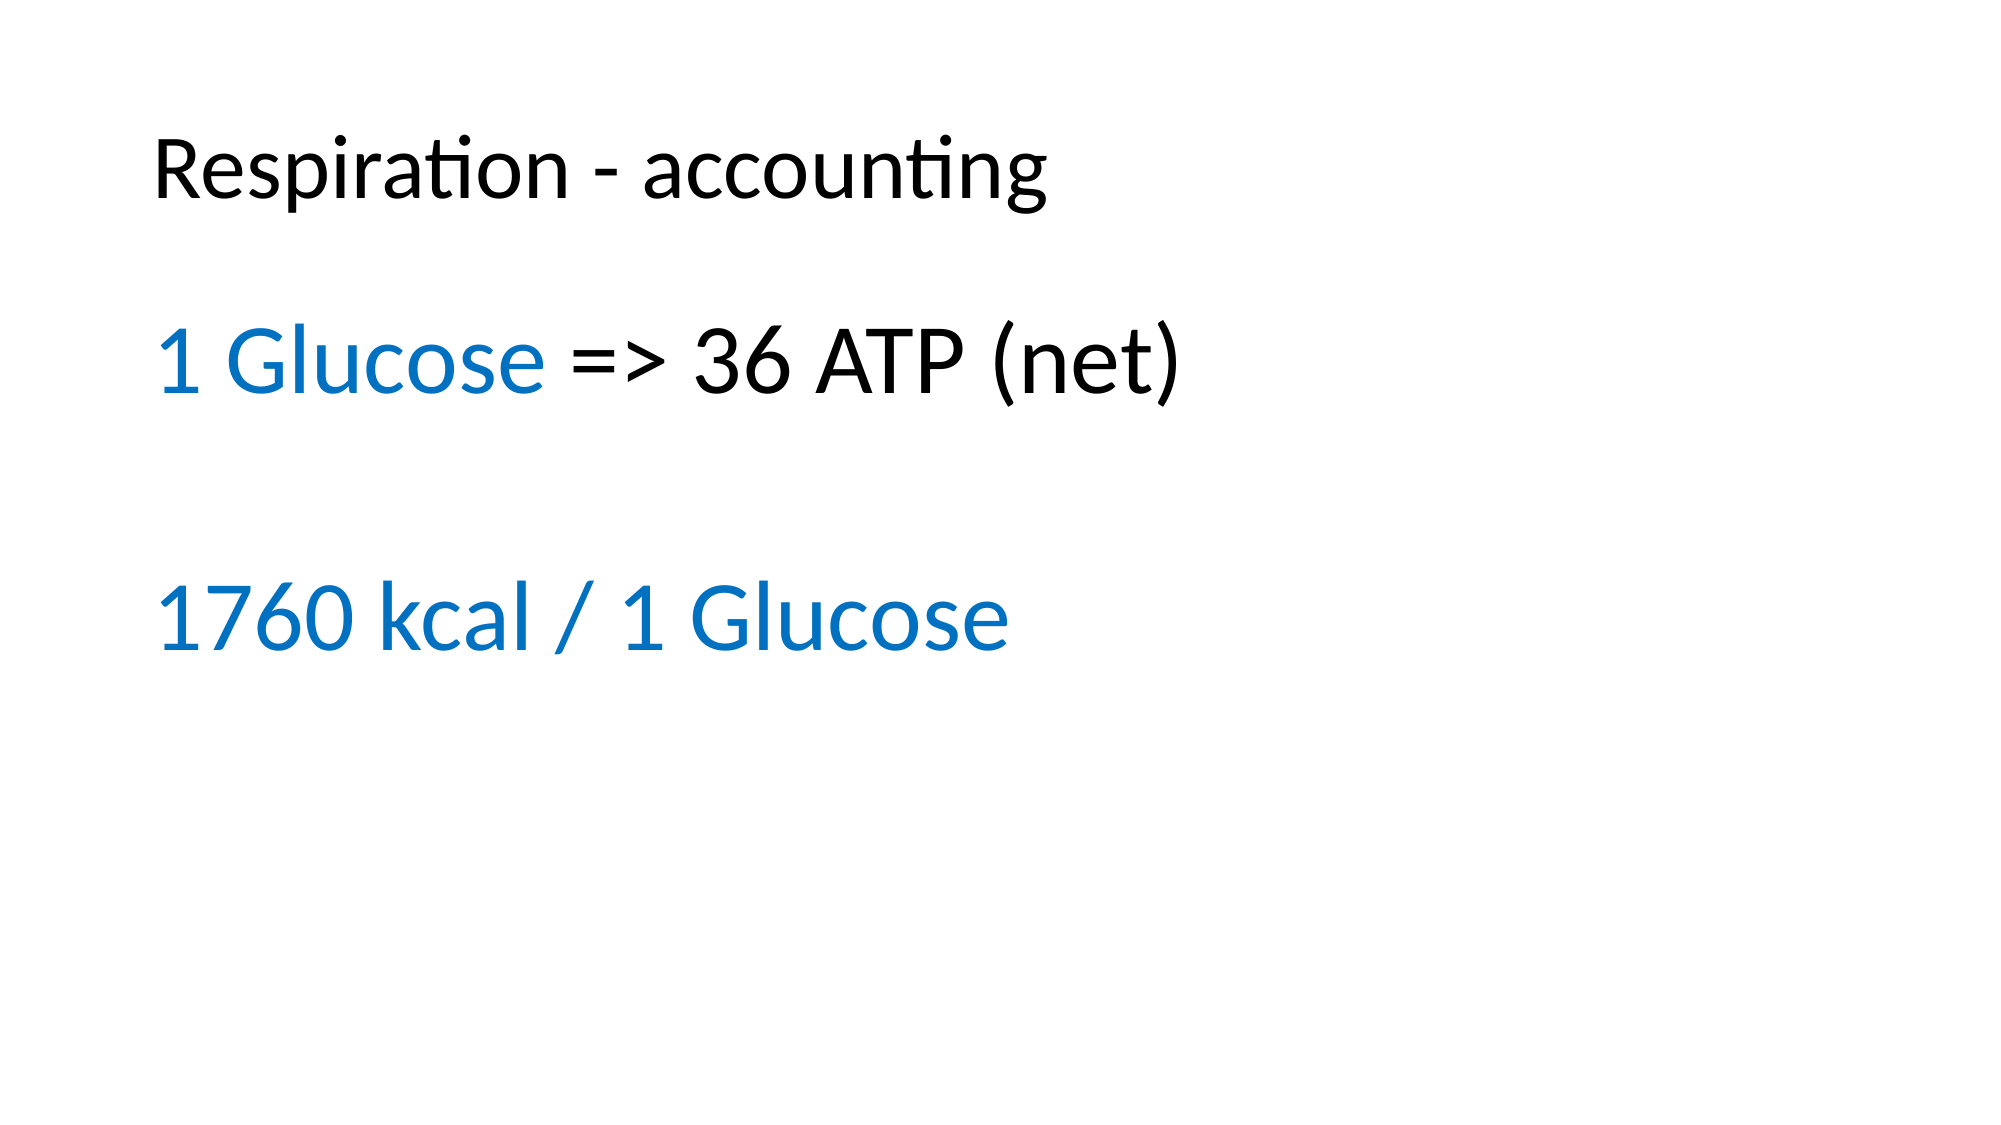

# Respiration - accounting
1 Glucose => 36 ATP (net)

1760 kcal / 1 Glucose